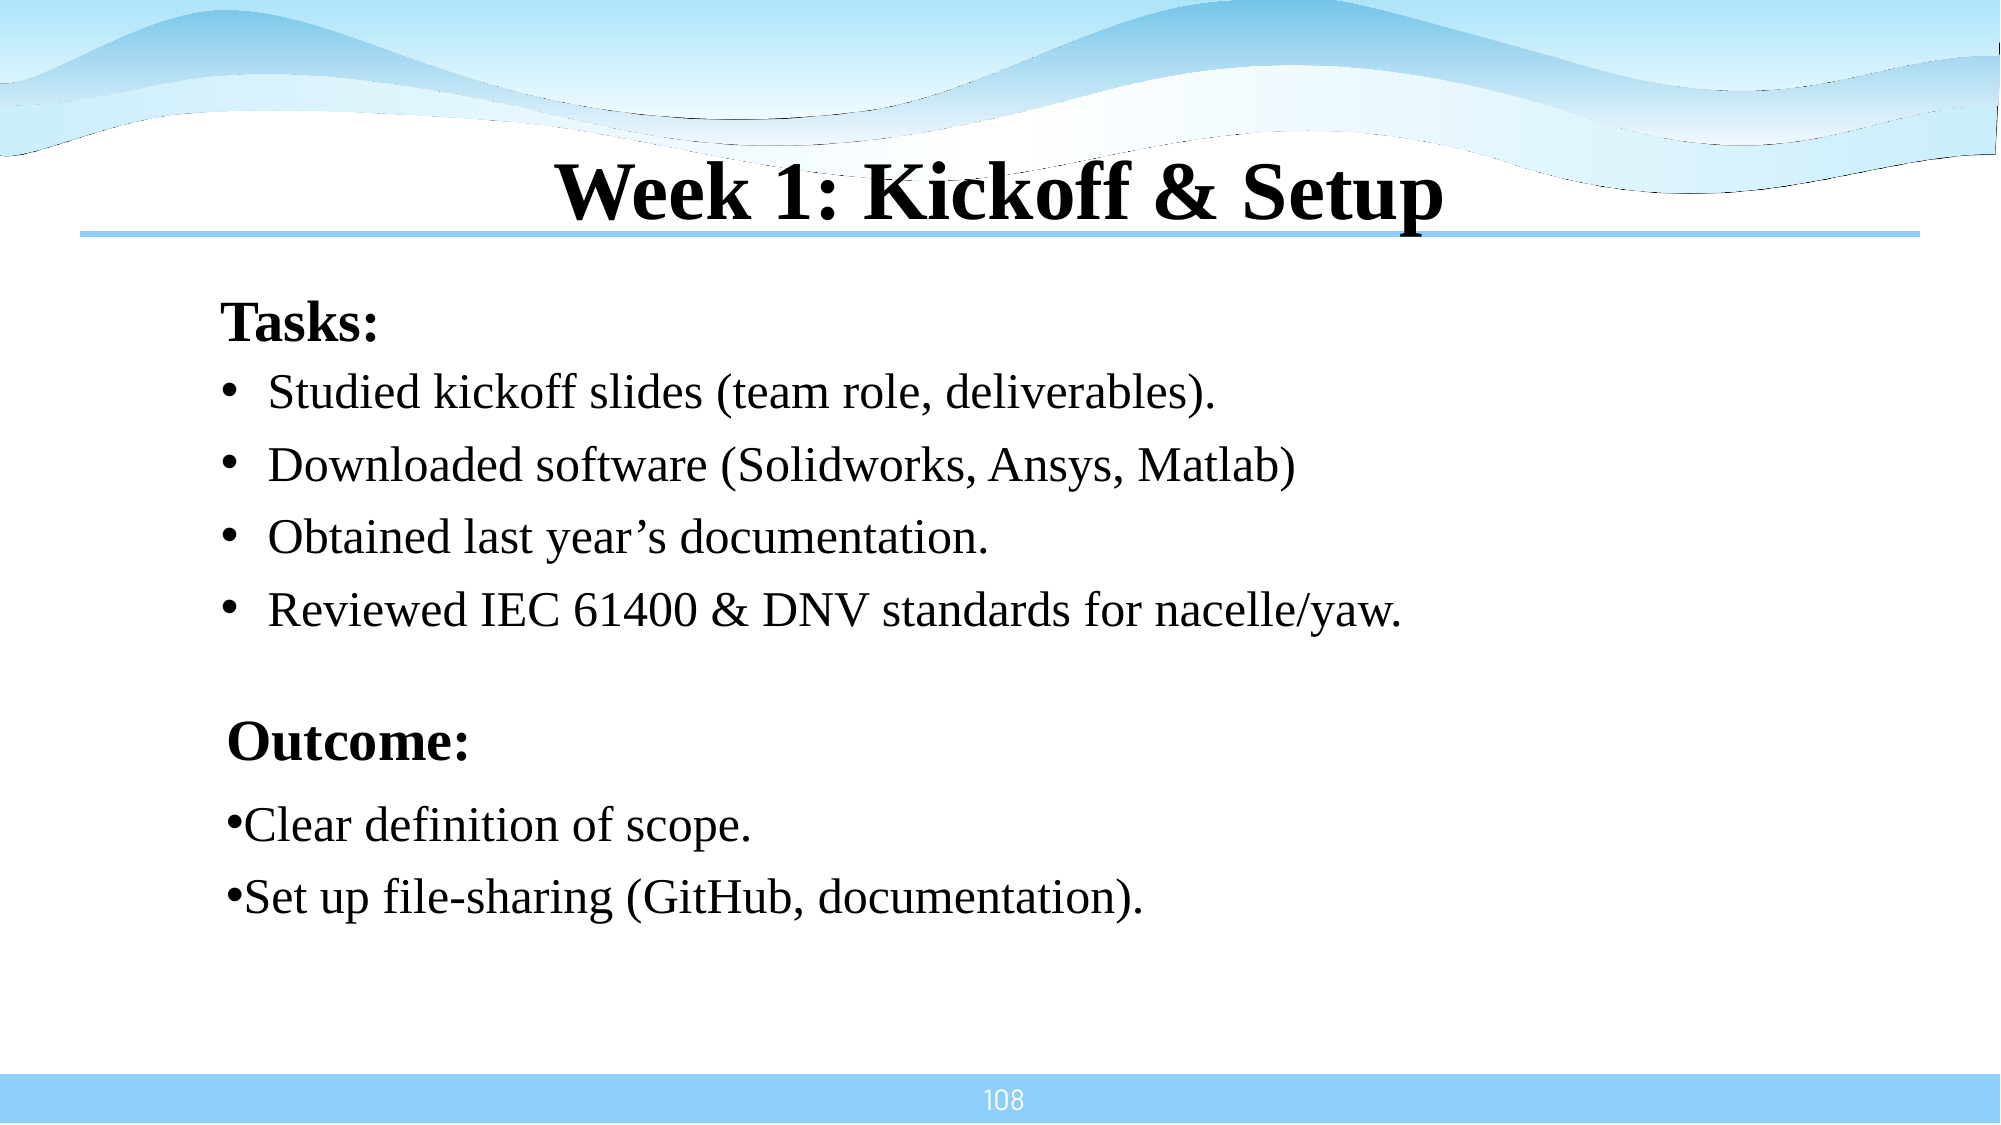

# Week 1: Kickoff & Setup
Tasks:
Studied kickoff slides (team role, deliverables).
Downloaded software (Solidworks, Ansys, Matlab)
Obtained last year’s documentation.
Reviewed IEC 61400 & DNV standards for nacelle/yaw.
Outcome:
Clear definition of scope.
Set up file-sharing (GitHub, documentation).
108